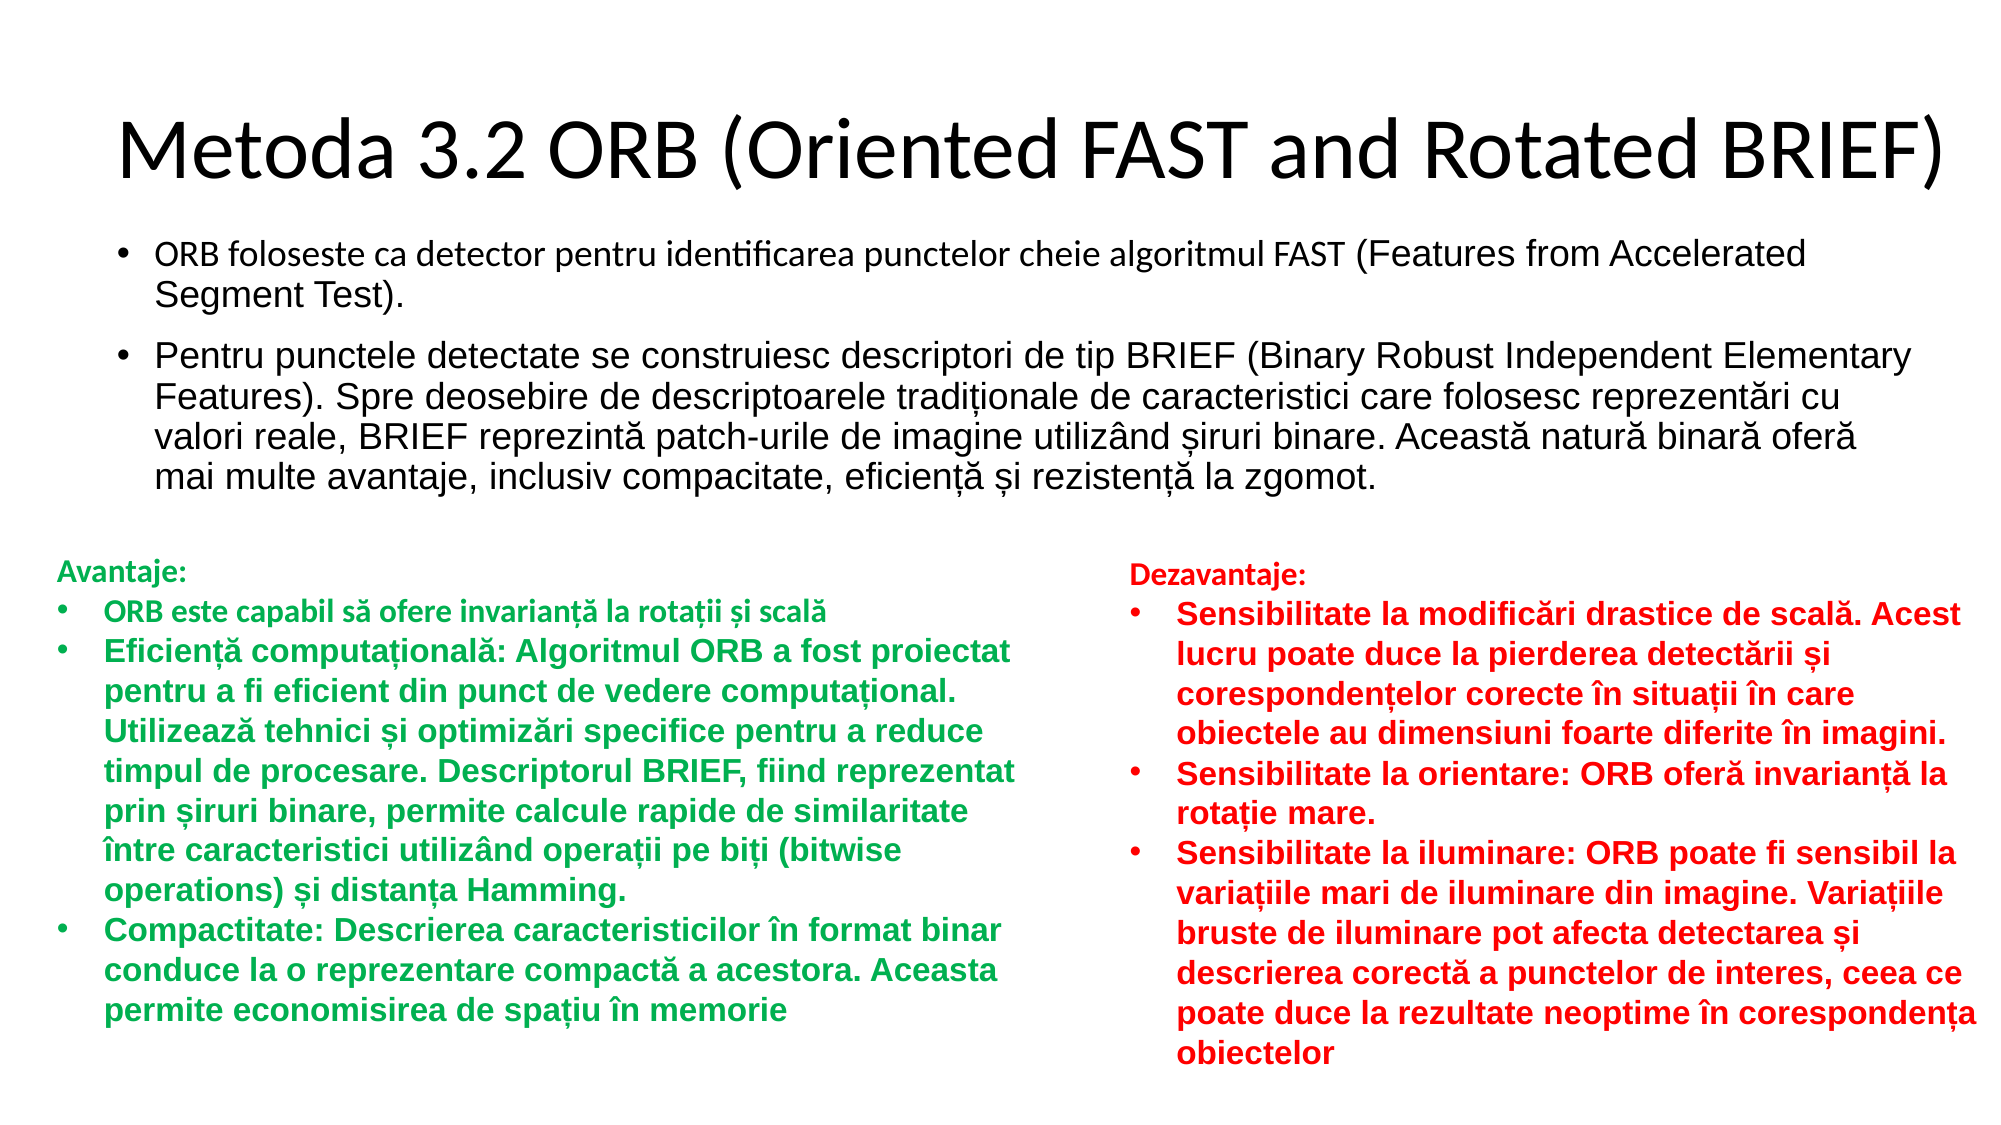

# Metoda 3.2 ORB (Oriented FAST and Rotated BRIEF)
ORB foloseste ca detector pentru identificarea punctelor cheie algoritmul FAST (Features from Accelerated Segment Test).
Pentru punctele detectate se construiesc descriptori de tip BRIEF (Binary Robust Independent Elementary Features). Spre deosebire de descriptoarele tradiționale de caracteristici care folosesc reprezentări cu valori reale, BRIEF reprezintă patch-urile de imagine utilizând șiruri binare. Această natură binară oferă mai multe avantaje, inclusiv compacitate, eficiență și rezistență la zgomot.

Avantaje:
ORB este capabil să ofere invarianță la rotații și scală
Eficiență computațională: Algoritmul ORB a fost proiectat pentru a fi eficient din punct de vedere computațional. Utilizează tehnici și optimizări specifice pentru a reduce timpul de procesare. Descriptorul BRIEF, fiind reprezentat prin șiruri binare, permite calcule rapide de similaritate între caracteristici utilizând operații pe biți (bitwise operations) și distanța Hamming.
Compactitate: Descrierea caracteristicilor în format binar conduce la o reprezentare compactă a acestora. Aceasta permite economisirea de spațiu în memorie

Dezavantaje:
Sensibilitate la modificări drastice de scală. Acest lucru poate duce la pierderea detectării și corespondențelor corecte în situații în care obiectele au dimensiuni foarte diferite în imagini.
Sensibilitate la orientare: ORB oferă invarianță la rotație mare.
Sensibilitate la iluminare: ORB poate fi sensibil la variațiile mari de iluminare din imagine. Variațiile bruste de iluminare pot afecta detectarea și descrierea corectă a punctelor de interes, ceea ce poate duce la rezultate neoptime în corespondența obiectelor